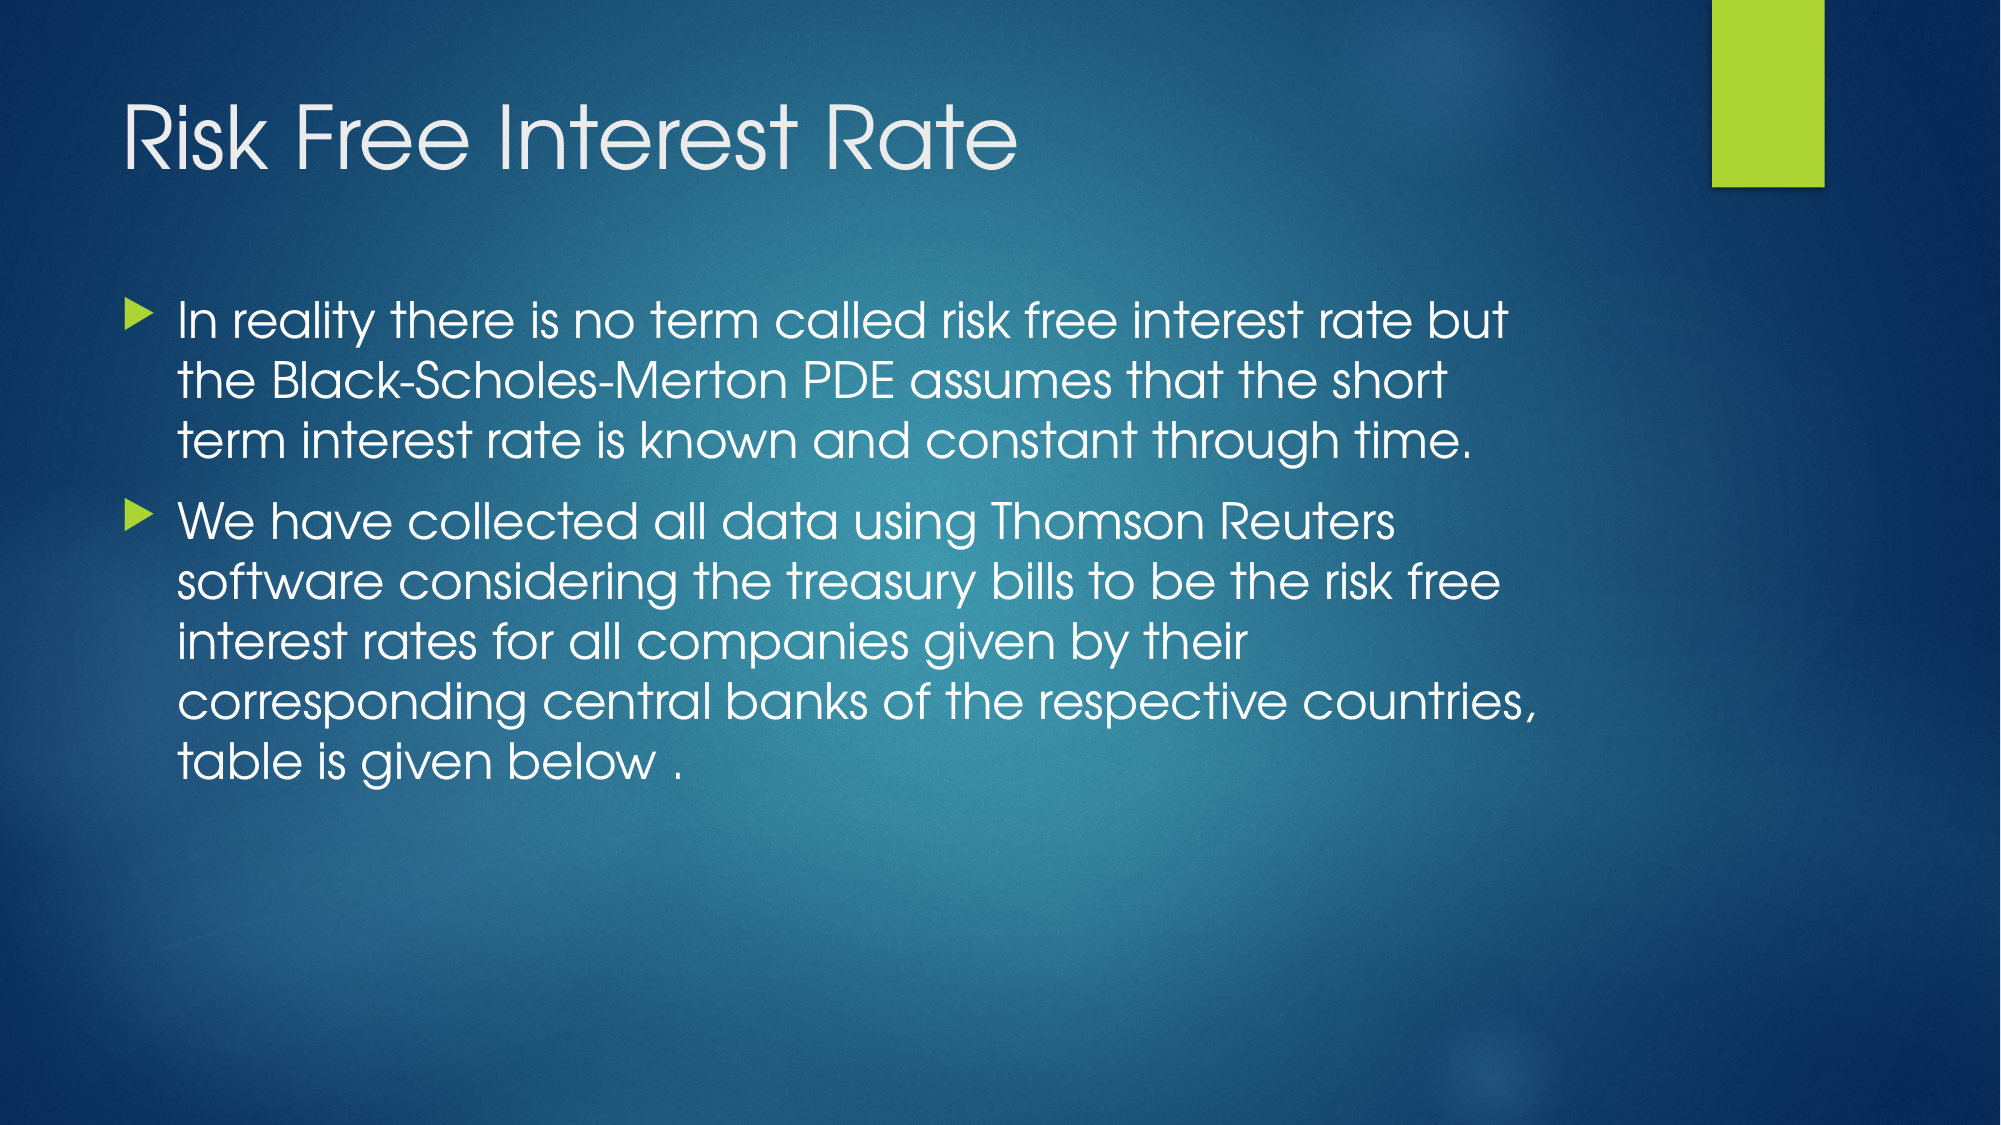

# Risk Free Interest Rate
In reality there is no term called risk free interest rate but the Black-Scholes-Merton PDE assumes that the short term interest rate is known and constant through time.
We have collected all data using Thomson Reuters software considering the treasury bills to be the risk free interest rates for all companies given by their corresponding central banks of the respective countries, table is given below .